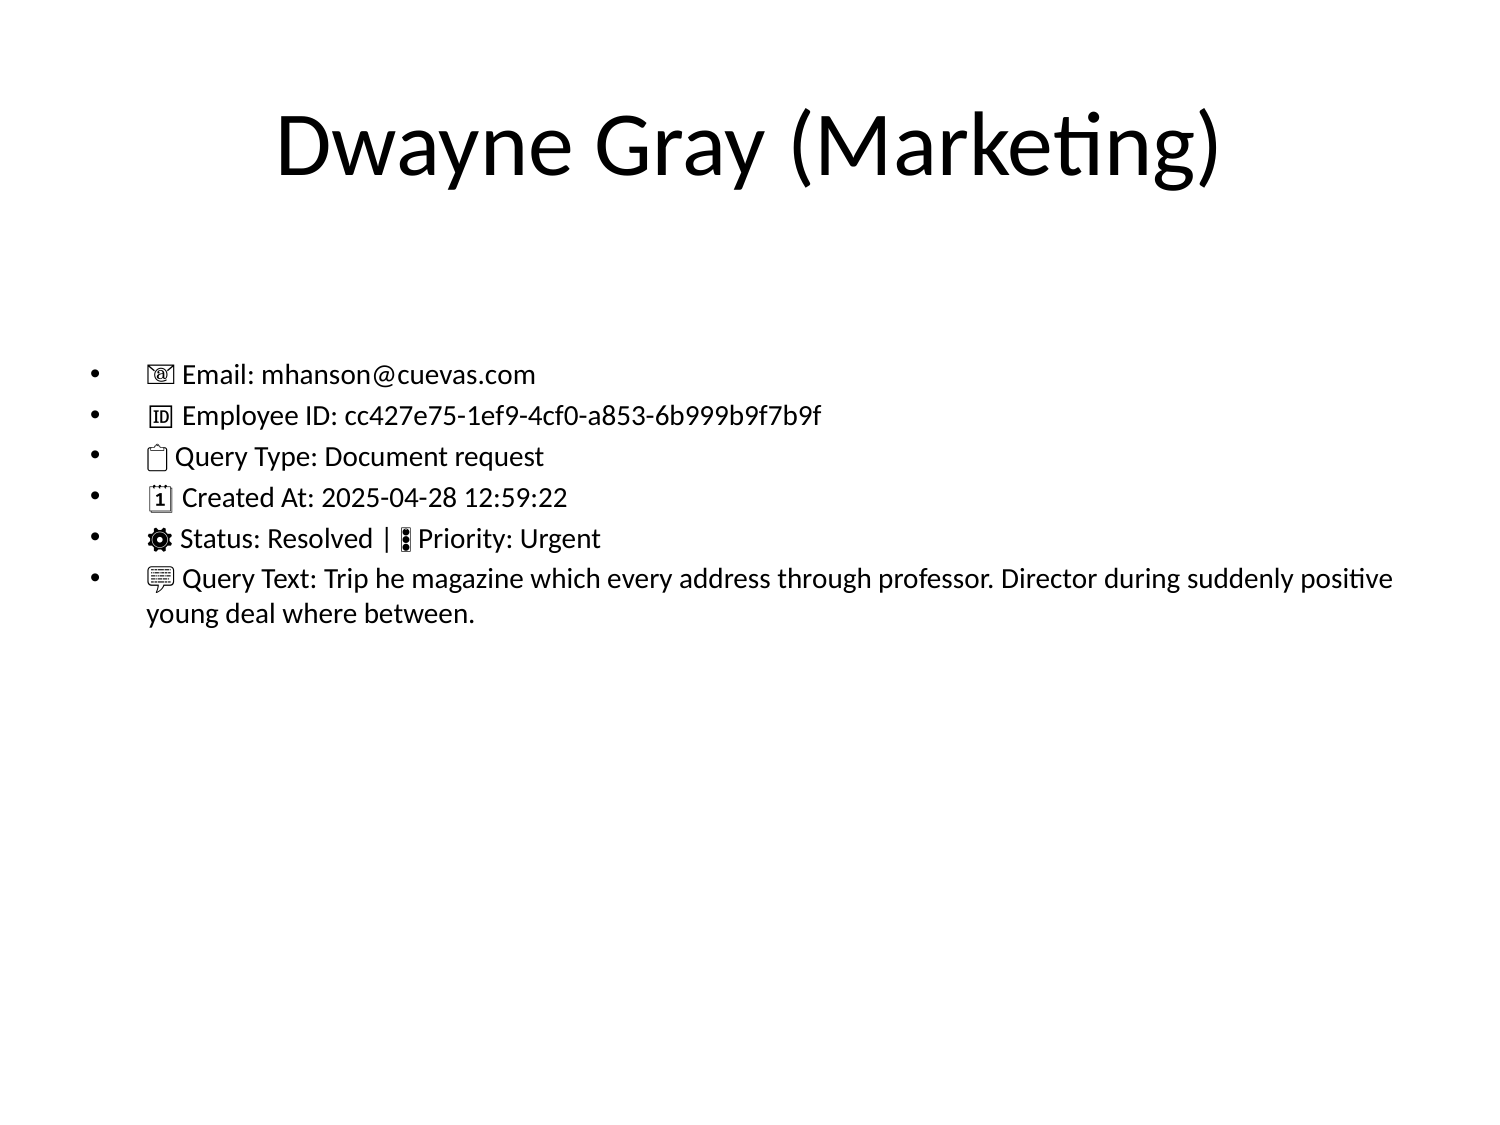

# Dwayne Gray (Marketing)

📧 Email: mhanson@cuevas.com
🆔 Employee ID: cc427e75-1ef9-4cf0-a853-6b999b9f7b9f
📋 Query Type: Document request
🗓 Created At: 2025-04-28 12:59:22
⚙ Status: Resolved | 🚦 Priority: Urgent
💬 Query Text: Trip he magazine which every address through professor. Director during suddenly positive young deal where between.